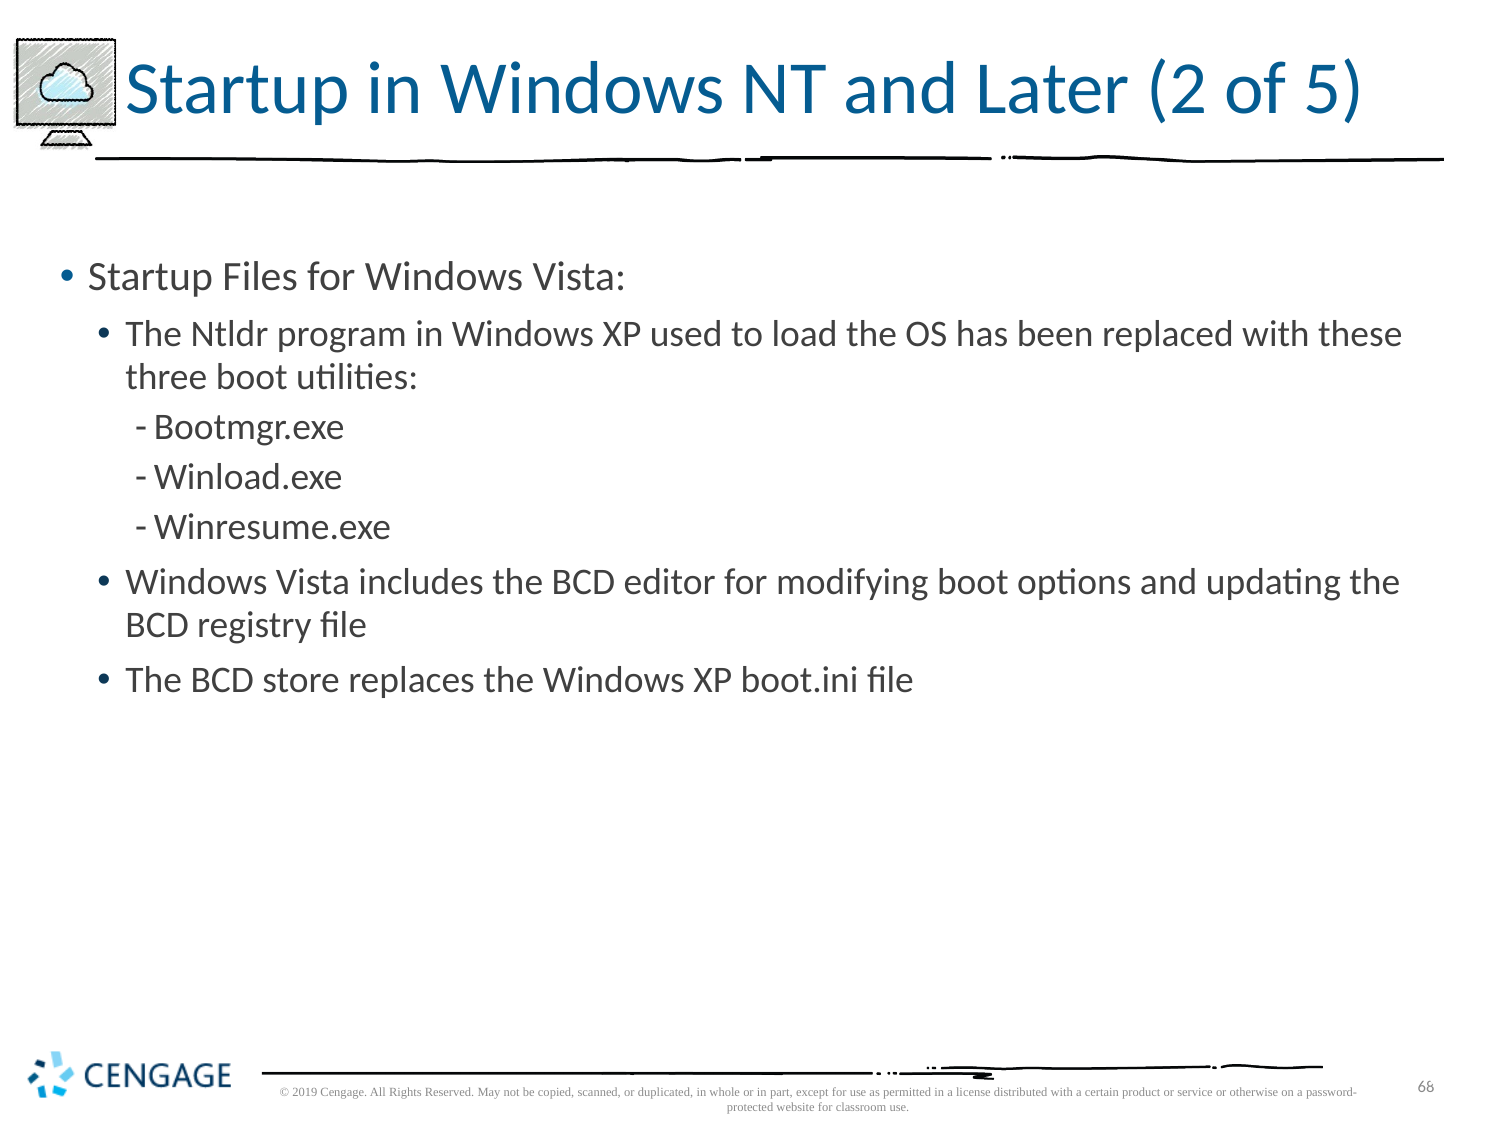

# Startup in Windows NT and Later (2 of 5)
Startup Files for Windows Vista:
The Ntldr program in Windows XP used to load the OS has been replaced with these three boot utilities:
Bootmgr.exe
Winload.exe
Winresume.exe
Windows Vista includes the BCD editor for modifying boot options and updating the BCD registry file
The BCD store replaces the Windows XP boot.ini file
68
© 2019 Cengage. All Rights Reserved. May not be copied, scanned, or duplicated, in whole or in part, except for use as permitted in a license distributed with a certain product or service or otherwise on a password-protected website for classroom use.